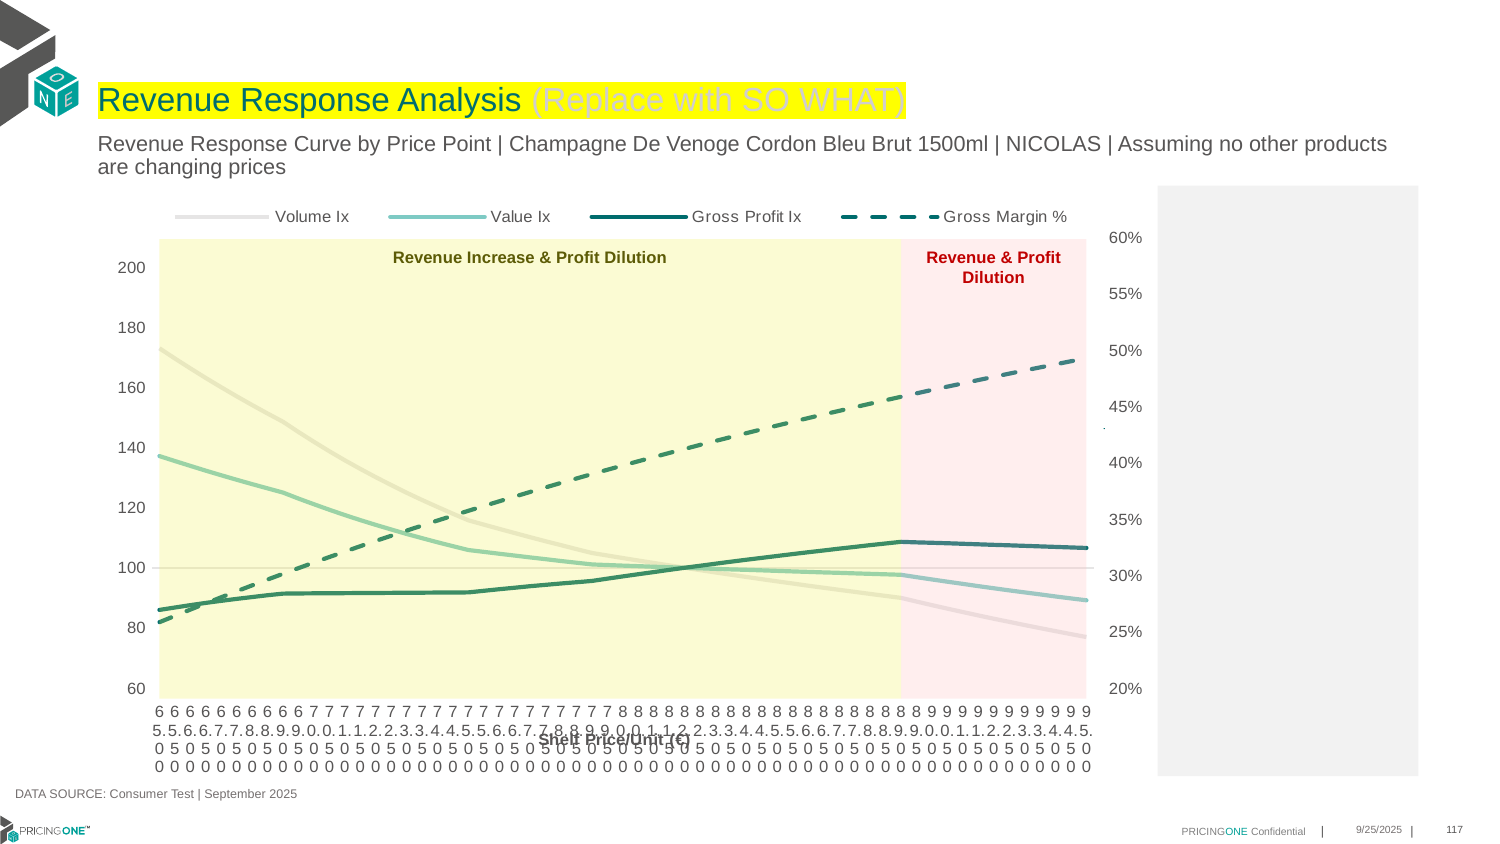

# Revenue Response Analysis (Replace with SO WHAT)

Revenue Response Curve by Price Point | Champagne De Venoge Cordon Bleu Brut 1500ml | NICOLAS | Assuming no other products are changing prices

### Chart:

| Category | Volume Ix | Value Ix | Gross Profit Ix | Gross Margin % |
|---|---|---|---|---|
| 65.00 | 173.02100874732787 | 137.16071858225857 | 85.98368763443425 | 0.2583723981135055 |
| 65.50 | 169.61971442059144 | 135.49822672393245 | 86.80299435636138 | 0.264033677517219 |
| 66.00 | 166.32558319746238 | 133.88054020688395 | 87.57808012502485 | 0.2696091799602705 |
| 66.50 | 163.13398259821827 | 132.30586059285787 | 88.31119376135926 | 0.2751008402613211 |
| 67.00 | 160.04054130464286 | 130.77248998314687 | 89.00445516963384 | 0.28051053548325167 |
| 67.50 | 157.04113066074305 | 129.27882374092172 | 89.65986409560433 | 0.28584008707226444 |
| 68.00 | 154.131847725369 | 127.8233438248642 | 90.27930815142838 | 0.2910912629026155 |
| 68.50 | 151.3089997320771 | 126.40461267937202 | 90.86457018119887 | 0.2962657792317935 |
| 69.00 | 148.56908982577252 | 125.02126763150838 | 91.41733503256586 | 0.30136530257069355 |
| 69.50 | 145.14666728958886 | 123.02606348574568 | 91.45896272558282 | 0.3063914514730626 |
| 70.00 | 141.87608899914025 | 121.11877001142966 | 91.4972437566379 | 0.311345798248255 |
| 70.50 | 138.74817851109685 | 119.2942734346462 | 91.5328641856987 | 0.3162298706011042 |
| 71.00 | 135.75443732140755 | 117.54782333689771 | 91.56642426514846 | 0.321045153202505 |
| 71.50 | 132.88698495223542 | 115.87500106459873 | 91.59844729399431 | 0.3257930891940959 |
| 72.00 | 130.1385052771471 | 114.27169142622392 | 91.62938754573652 | 0.33047508163024797 |
| 72.50 | 127.50219834191547 | 112.73405728650121 | 91.65963738210816 | 0.33509249486038417 |
| 73.00 | 124.97173703581919 | 111.25851671767242 | 91.689533648543 | 0.33964665585449105 |
| 73.50 | 122.54122805214492 | 109.8417224115494 | 91.71936343361608 | 0.34413885547452877 |
| 74.00 | 120.20517664872234 | 108.48054309381448 | 91.74936926330574 | 0.3485703496942953 |
| 74.50 | 117.95845478147437 | 107.17204671465888 | 91.77975379139501 | 0.35294236077017255 |
| 75.00 | 115.7962722375965 | 105.91348521808432 | 91.81068403930188 | 0.35725607836503814 |
| 75.50 | 114.34806352103932 | 105.28594353731826 | 92.35428104887 | 0.36151266062752124 |
| 76.00 | 112.92690883259635 | 104.66582186136395 | 92.87727501506842 | 0.36571323522865595 |
| 76.50 | 111.53215003352616 | 104.05300085743055 | 93.38031573949932 | 0.3698589003578805 |
| 77.00 | 110.16314854740894 | 103.44736351885359 | 93.86403074195799 | 0.37395072568023185 |
| 77.50 | 108.81928465121027 | 102.84879509109801 | 94.32902609306363 | 0.37798975325648854 |
| 78.00 | 107.49995679815972 | 102.25718300210369 | 94.77588721200372 | 0.38197699842792104 |
| 78.50 | 106.20458097070396 | 101.67241679666719 | 95.20517963113014 | 0.3859134506672337 |
| 79.00 | 104.9325900618836 | 101.09438807455253 | 95.61744972901427 | 0.38980007439718795 |
| 79.50 | 104.08016700195921 | 100.90764757682568 | 96.38060991075157 | 0.39363780977833773 |
| 80.00 | 103.24020939032226 | 100.72267568182076 | 97.13027387268181 | 0.3974275734672231 |
| 80.50 | 102.41246067369725 | 100.53944849280437 | 97.86674974419792 | 0.40117025934630873 |
| 81.00 | 101.59667089007823 | 100.35794236840925 | 98.59033686765093 | 0.40486673922688715 |
| 81.50 | 100.79259646238887 | 100.17813391844153 | 99.30132608266587 | 0.4085178635261086 |
| 82.00 | 100.0 | 100.0 | 100.0 | 0.412124461919242 |
| 82.50 | 99.21865010775892 | 99.82351771389266 | 100.686633265401 | 0.4156873439682163 |
| 83.00 | 98.44832120217521 | 99.64866440131287 | 101.36149281388278 | 0.419207299727444 |
| 83.50 | 97.68879333445761 | 99.47541764076963 | 102.02483811483746 | 0.4226851003278784 |
| 84.00 | 96.9398520200885 | 99.30375524524267 | 102.67692140836387 | 0.4261214985402126 |
| 84.50 | 96.2012880746496 | 99.13365525954522 | 103.3179879331783 | 0.4295172293180811 |
| 85.00 | 95.47289745562489 | 98.96509595787985 | 103.94827614646162 | 0.4328730103220924 |
| 85.50 | 94.75448110992075 | 98.79805584156809 | 104.56801793596948 | 0.43618954242547187 |
| 86.00 | 94.04584482685462 | 98.63251363694042 | 105.17743882472521 | 0.4394675102020681 |
| 86.50 | 93.34679909637869 | 98.46844829336887 | 105.77675816859042 | 0.4427075823974317 |
| 87.00 | 92.65715897231391 | 98.30583898143371 | 106.36618934700604 | 0.44591041238365353 |
| 87.50 | 91.97674394038357 | 98.14466509120649 | 106.94593994716838 | 0.44907663859860397 |
| 88.00 | 91.30537779084324 | 97.98490623064093 | 107.51621194190646 | 0.45220688497020295 |
| 88.50 | 90.64288849551743 | 97.82654222406066 | 108.0772018615038 | 0.45530176132630346 |
| 89.00 | 89.9891080890574 | 97.6695531107312 | 108.62910095970155 | 0.4583618637907624 |
| 89.50 | 88.77122275276649 | 96.88889672958356 | 108.47235652290286 | 0.4613877751662329 |
| 90.00 | 87.58004362809034 | 96.12270381894734 | 108.31260208994603 | 0.46438006530419834 |
| 90.50 | 86.41476264751307 | 95.3705708923143 | 108.1500117363387 | 0.46733929146273867 |
| 91.00 | 85.2746021869569 | 94.63210854871848 | 107.98475026581349 | 0.4702659986525039 |
| 91.50 | 84.15881371282333 | 93.90694089060358 | 107.81697372915382 | 0.4731607199713426 |
| 92.00 | 83.06667649700103 | 93.19470496848838 | 107.64682991099399 | 0.4760239769280201 |
| 92.50 | 81.99749639620646 | 92.49505025122383 | 107.47445878686621 | 0.4788562797554362 |
| 93.00 | 80.9506046922049 | 91.80763812067416 | 107.29999295258517 | 0.48165812771374034 |
| 93.50 | 79.92535698963685 | 91.1321413896819 | 107.12355802788367 | 0.48443000938372033 |
| 94.00 | 78.9211321683571 | 90.46824384222735 | 106.94527303607467 | 0.48717240295082825 |
| 94.50 | 77.93733138734497 | 89.81563979471981 | 106.76525076135701 | 0.48988577648018894 |
| 95.00 | 76.97337713741747 | 89.1740336774092 | 106.58359808527156 | 0.4925705881829247 |
Revenue Increase & Profit Dilution
Revenue & Profit Dilution

DATA SOURCE: Consumer Test | September 2025

9/25/2025
117